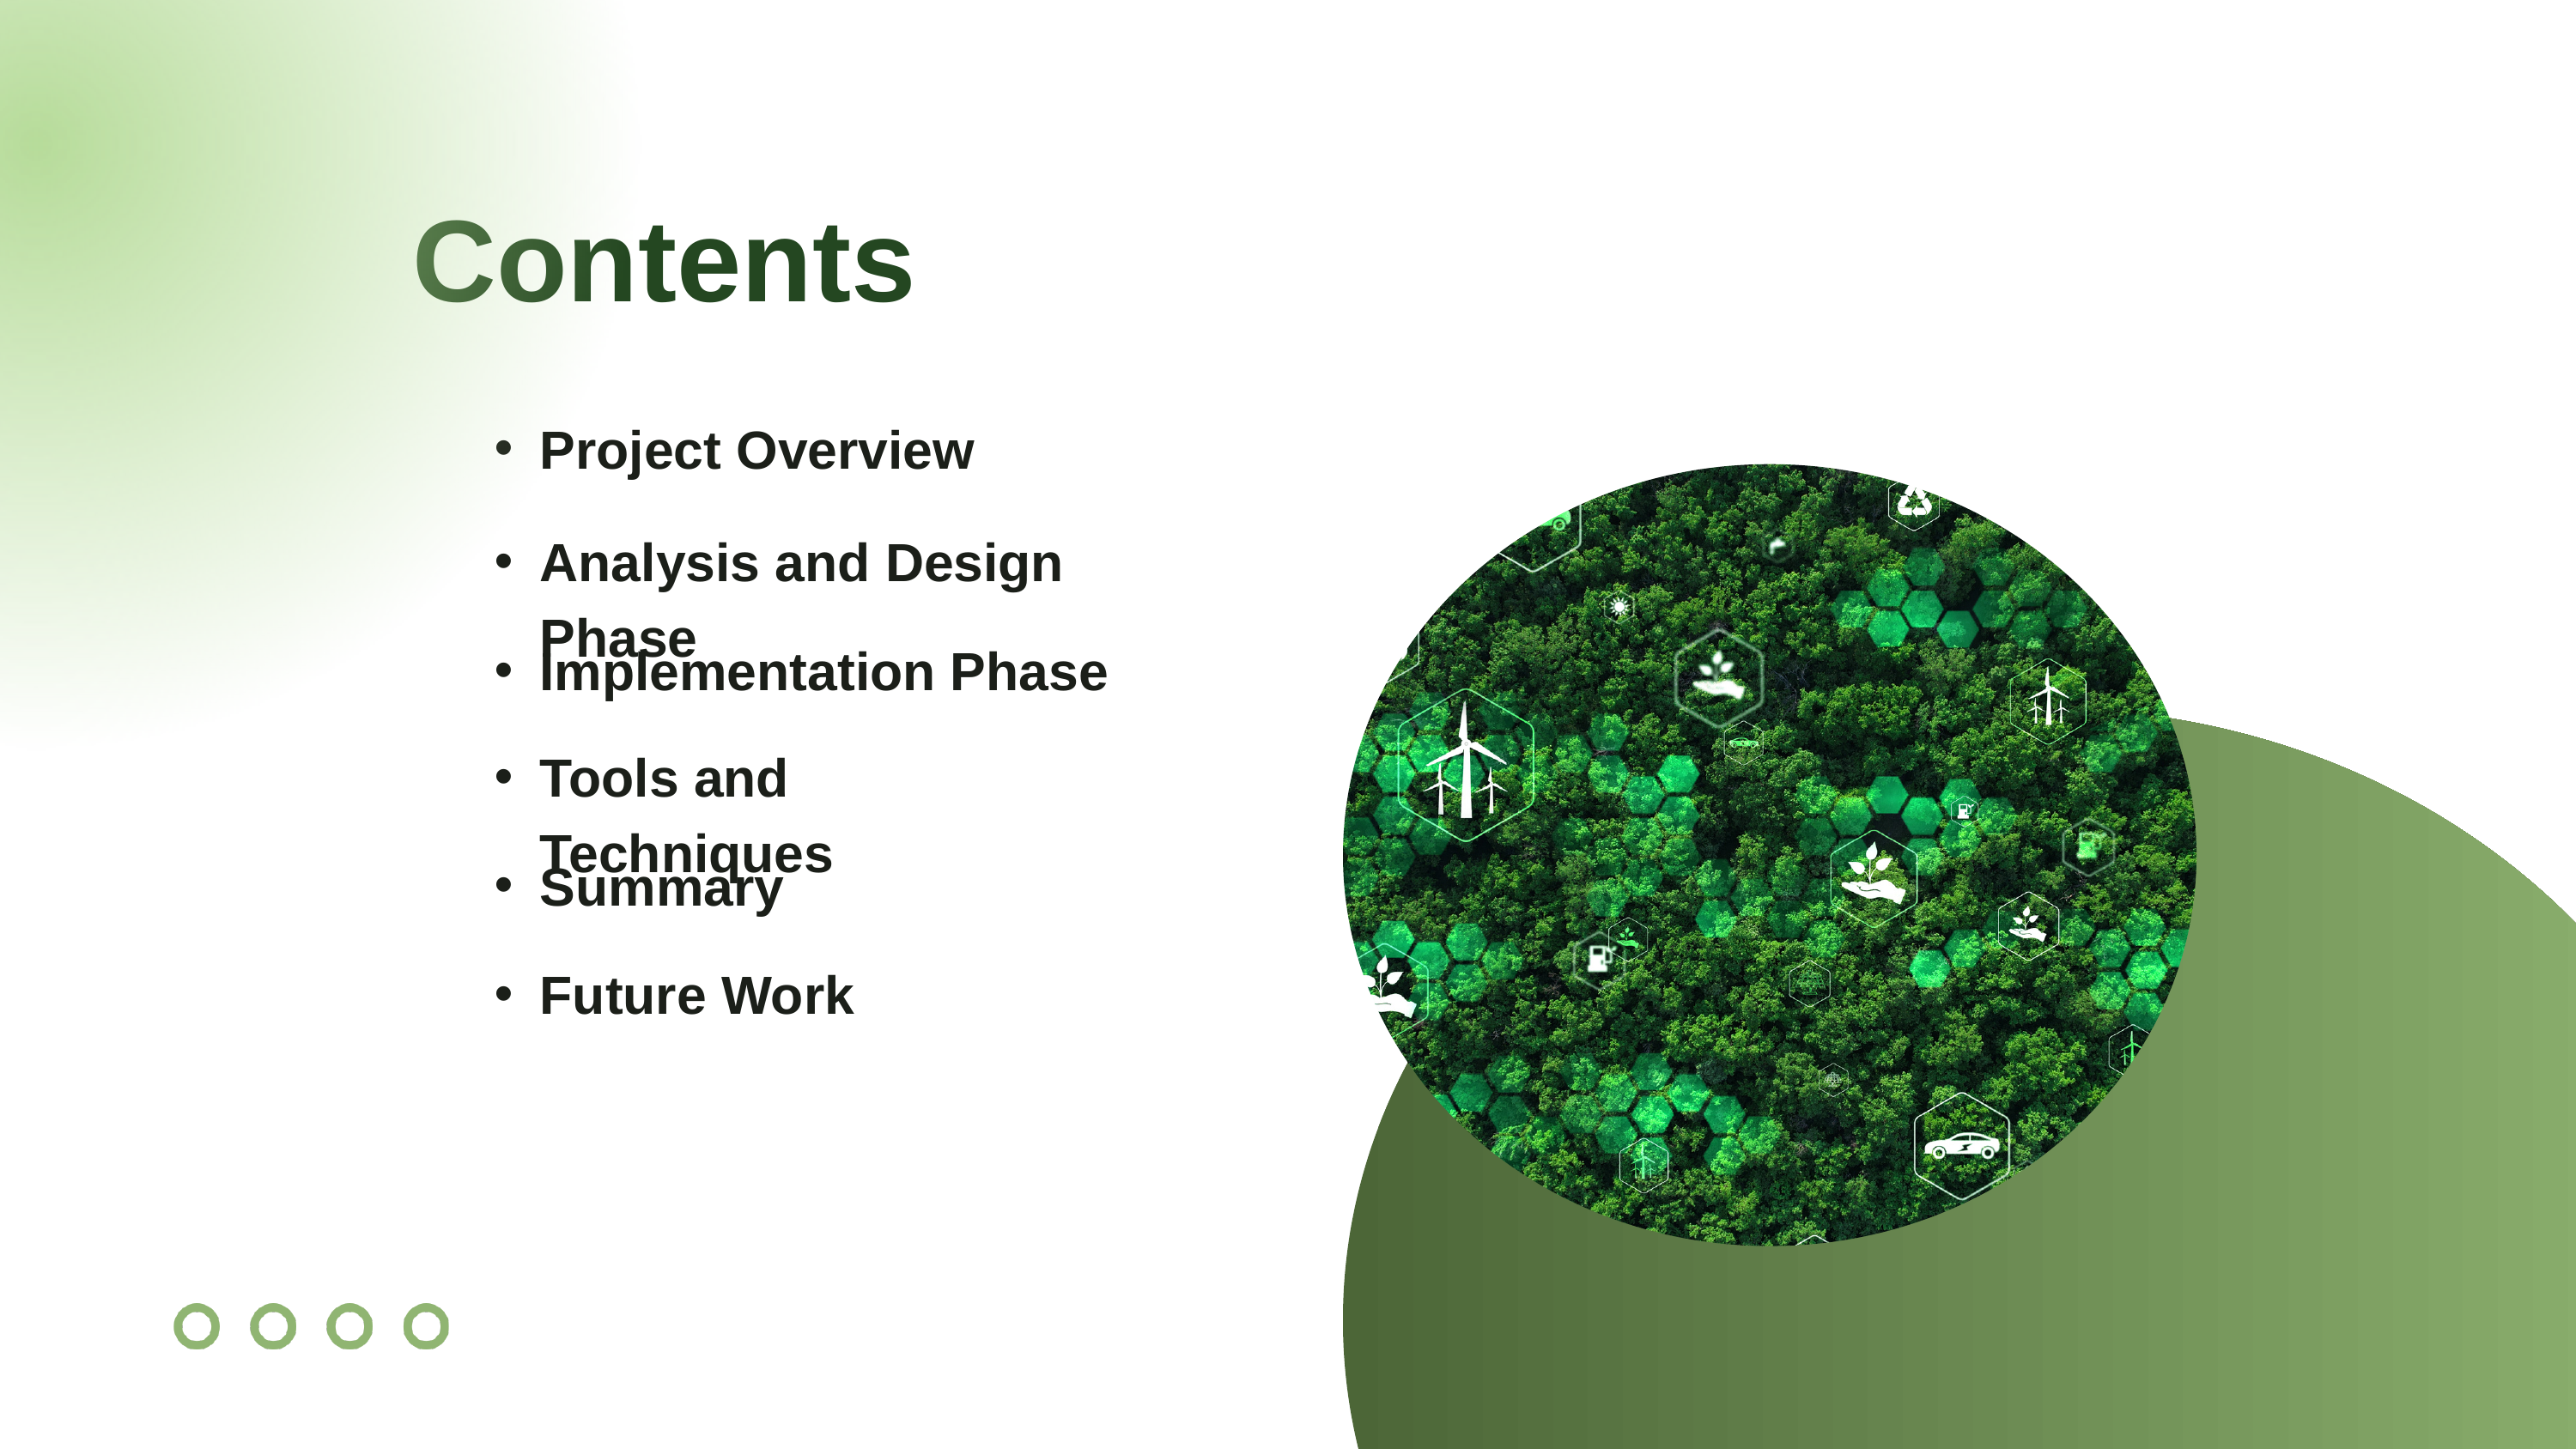

Contents
Project Overview

Analysis and Design Phase
Implementation Phase

Tools and Techniques
Summary
Future Work